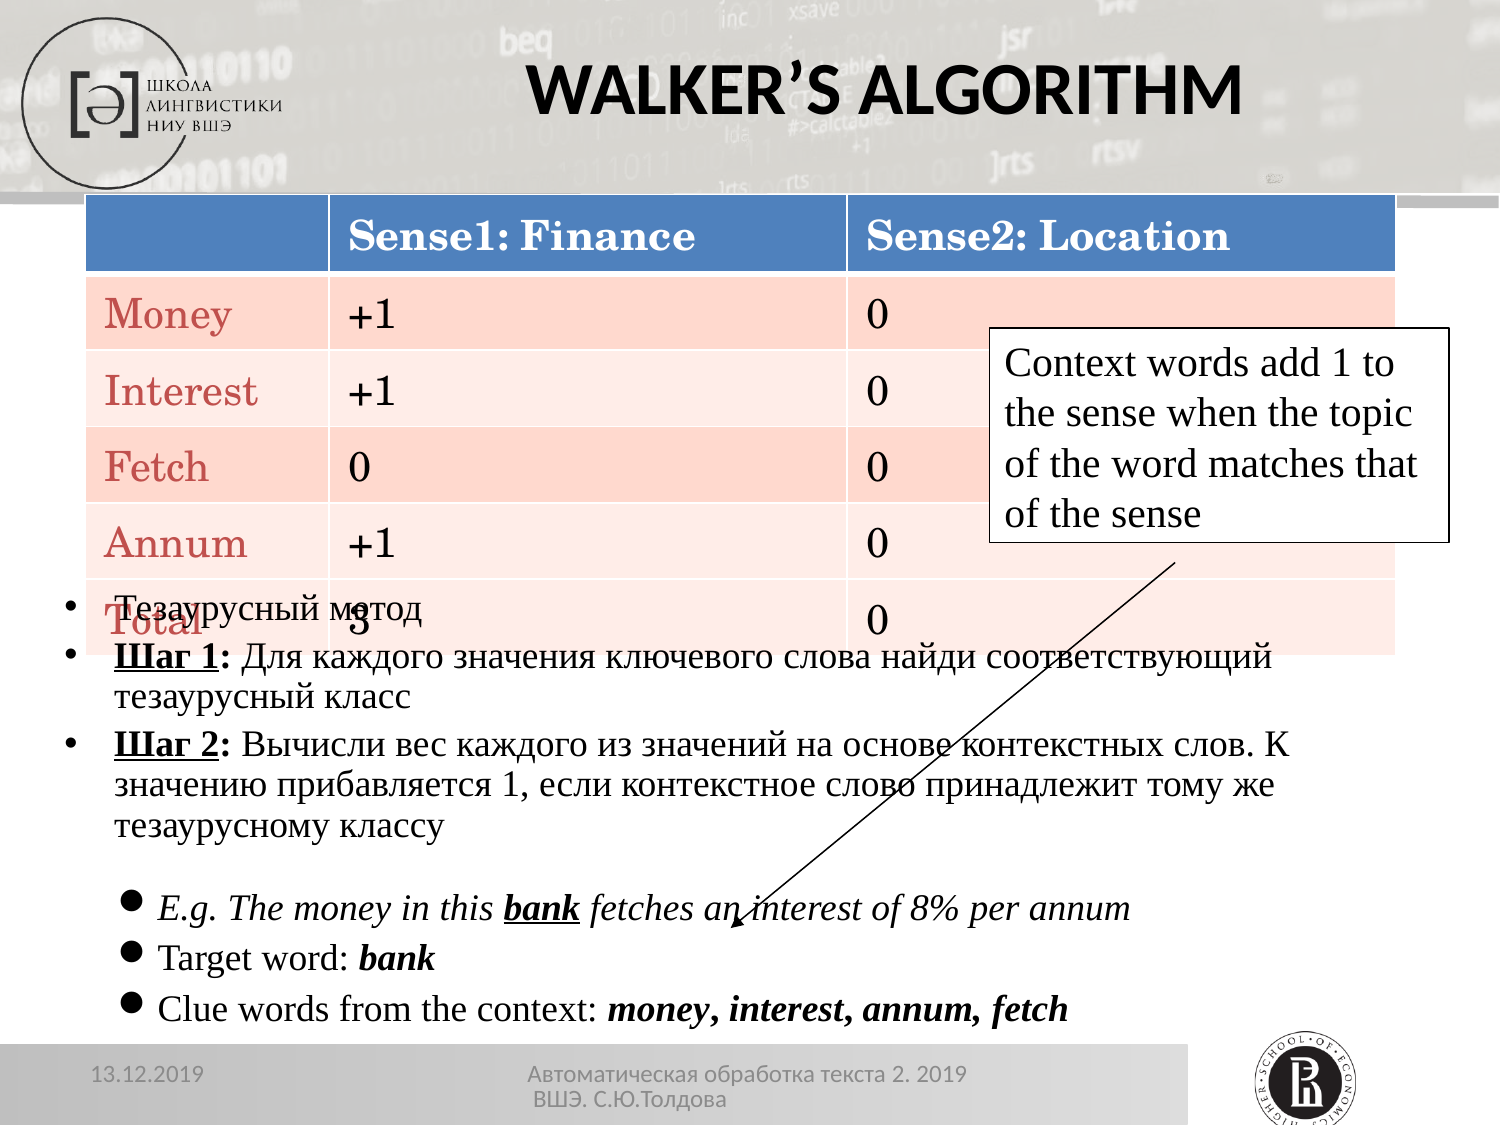

# WALKER’S ALGORITHM
|  | Sense1: Finance | Sense2: Location |
| --- | --- | --- |
| Money | +1 | 0 |
| Interest | +1 | 0 |
| Fetch | 0 | 0 |
| Annum | +1 | 0 |
| Total | 3 | 0 |
Context words add 1 to the sense when the topic of the word matches that
of the sense

Тезаурусный метод
Шаг 1: Для каждого значения ключевого слова найди соответствующий тезаурусный класс
Шаг 2: Вычисли вес каждого из значений на основе контекстных слов. К значению прибавляется 1, если контекстное слово принадлежит тому же тезаурусному классу

E.g. The money in this bank fetches an interest of 8% per annum
Target word: bank
Clue words from the context: money, interest, annum, fetch
13.12.2019
Автоматическая обработка текста 2. 2019 ВШЭ. С.Ю.Толдова
40